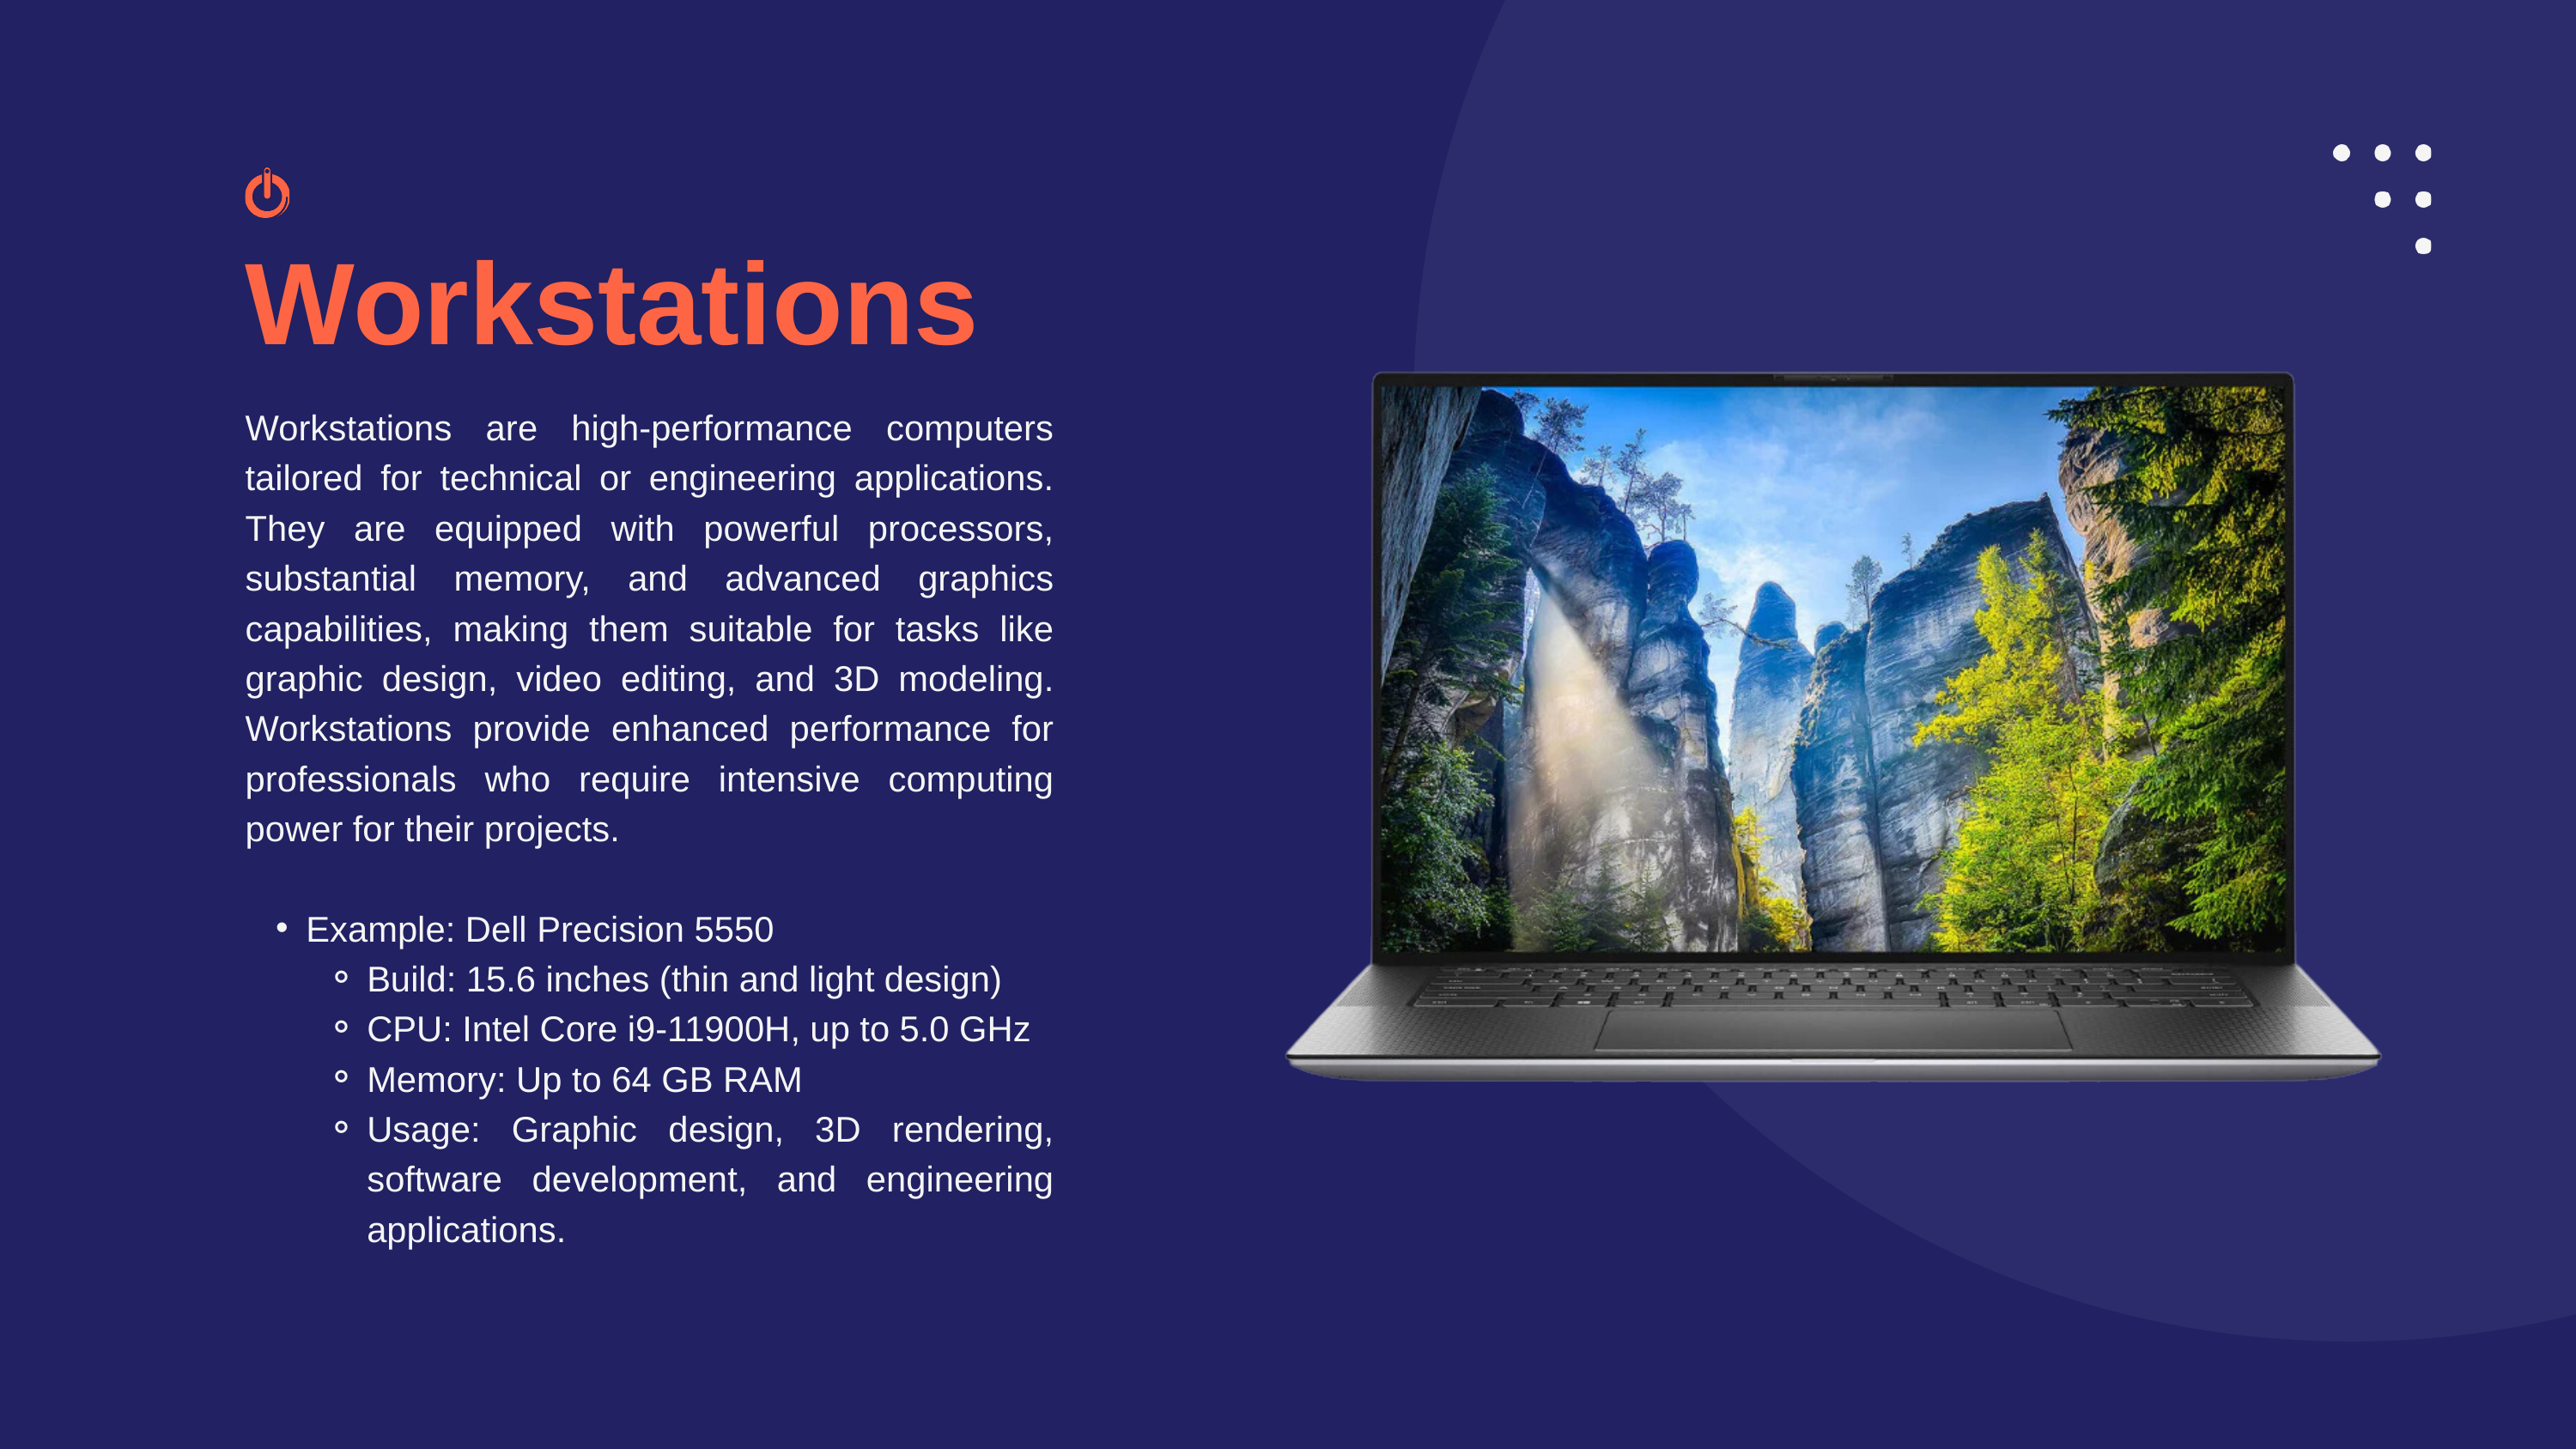

Workstations
Workstations are high-performance computers tailored for technical or engineering applications. They are equipped with powerful processors, substantial memory, and advanced graphics capabilities, making them suitable for tasks like graphic design, video editing, and 3D modeling. Workstations provide enhanced performance for professionals who require intensive computing power for their projects.

Example: Dell Precision 5550
Build: 15.6 inches (thin and light design)
CPU: Intel Core i9-11900H, up to 5.0 GHz
Memory: Up to 64 GB RAM
Usage: Graphic design, 3D rendering, software development, and engineering applications.